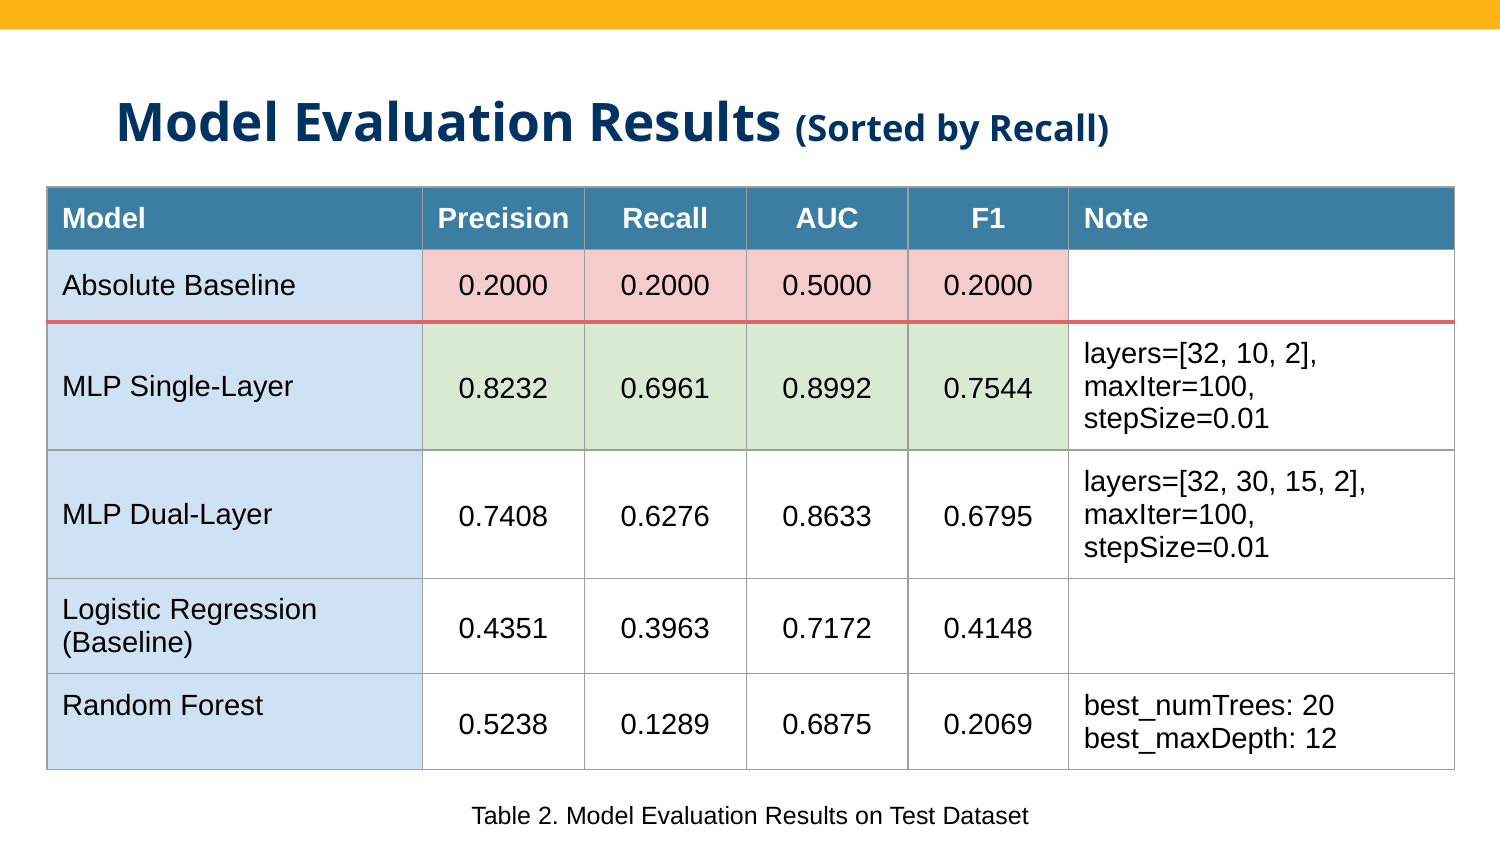

# Model Evaluation Results (Sorted by Recall)
| Model | Precision | Recall | AUC | F1 | Note |
| --- | --- | --- | --- | --- | --- |
| Absolute Baseline | 0.2000 | 0.2000 | 0.5000 | 0.2000 |  |
| MLP Single-Layer | 0.8232 | 0.6961 | 0.8992 | 0.7544 | layers=[32, 10, 2], maxIter=100, stepSize=0.01 |
| MLP Dual-Layer | 0.7408 | 0.6276 | 0.8633 | 0.6795 | layers=[32, 30, 15, 2], maxIter=100, stepSize=0.01 |
| Logistic Regression (Baseline) | 0.4351 | 0.3963 | 0.7172 | 0.4148 |  |
| Random Forest | 0.5238 | 0.1289 | 0.6875 | 0.2069 | best\_numTrees: 20 best\_maxDepth: 12 |
Table 2. Model Evaluation Results on Test Dataset